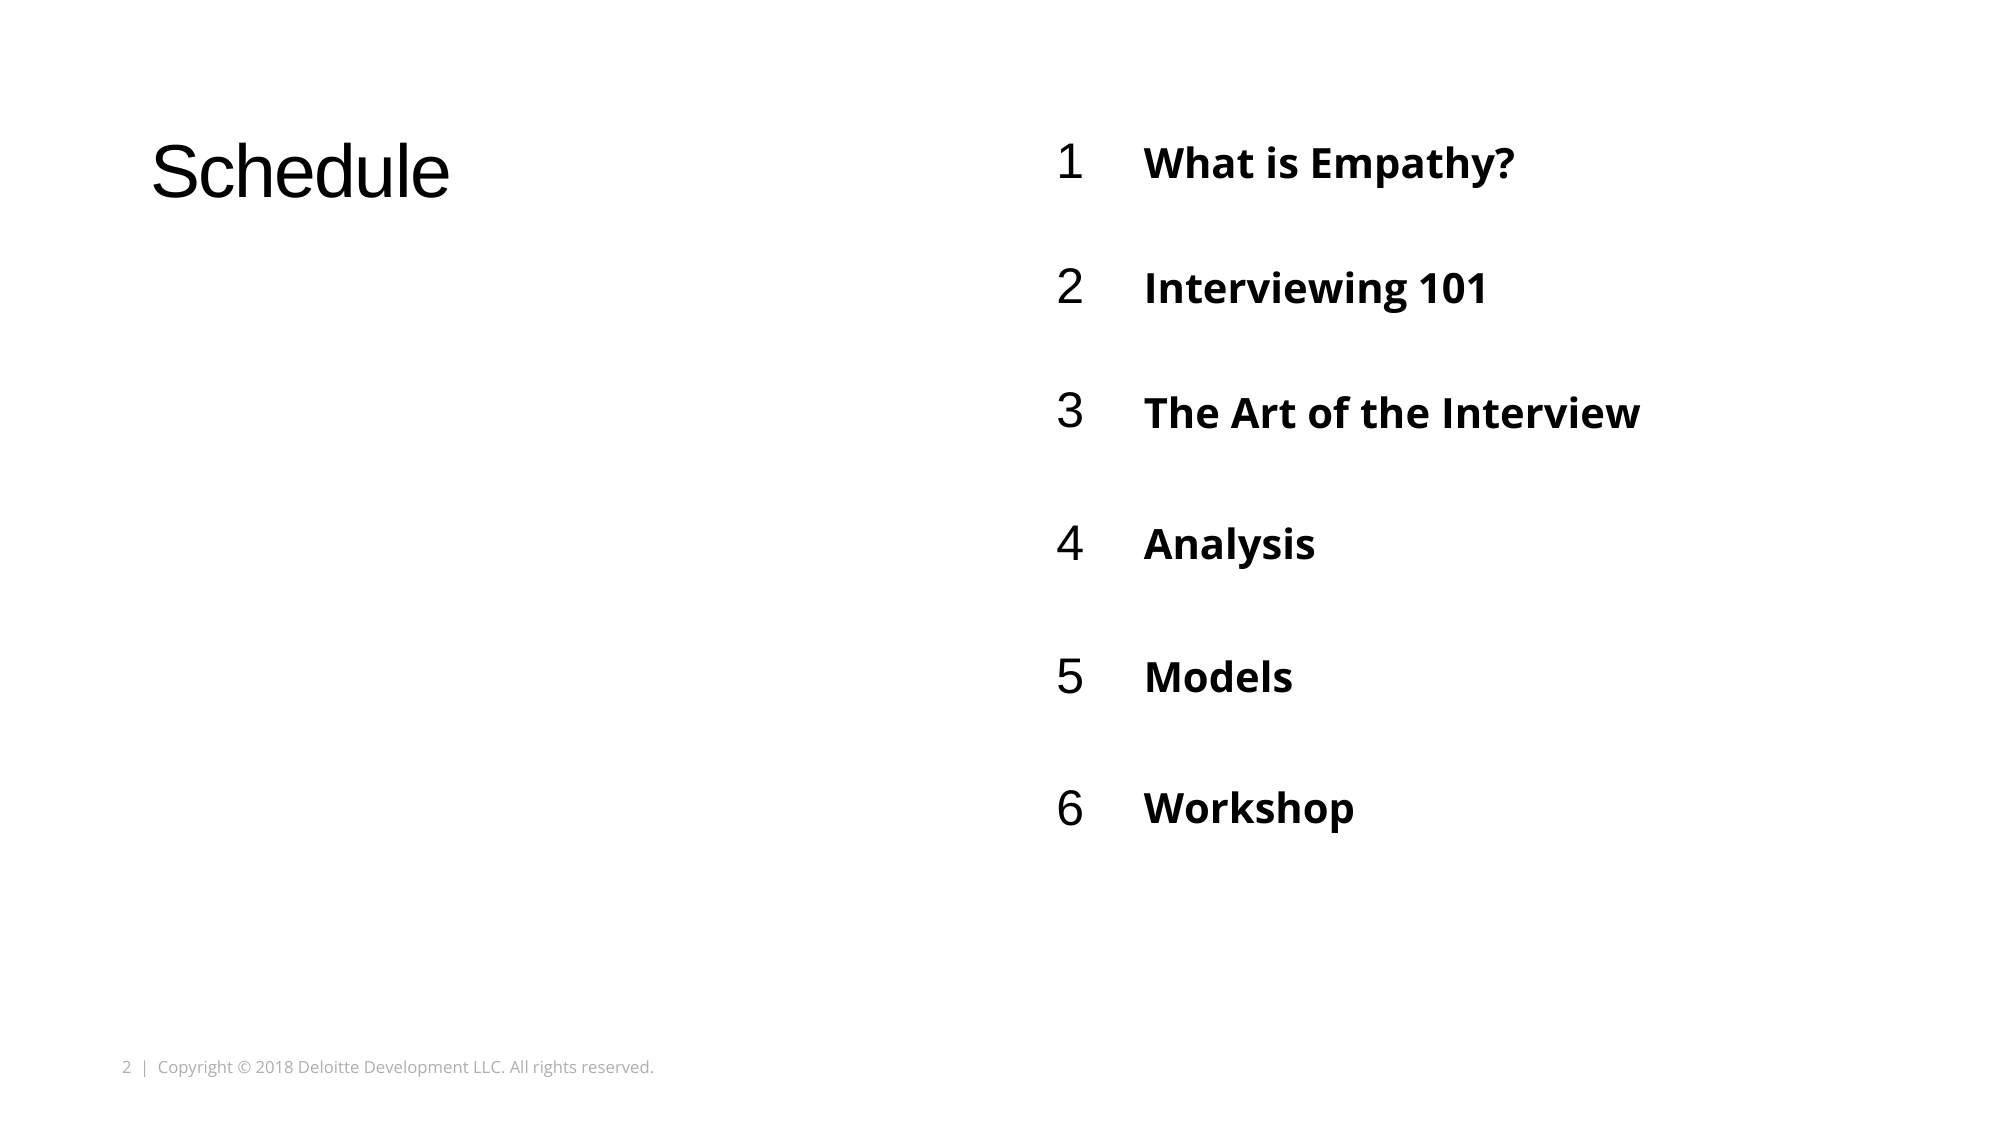

1
# Schedule
What is Empathy?
2
Interviewing 101
3
The Art of the Interview
4
Analysis
5
Models
6
Workshop